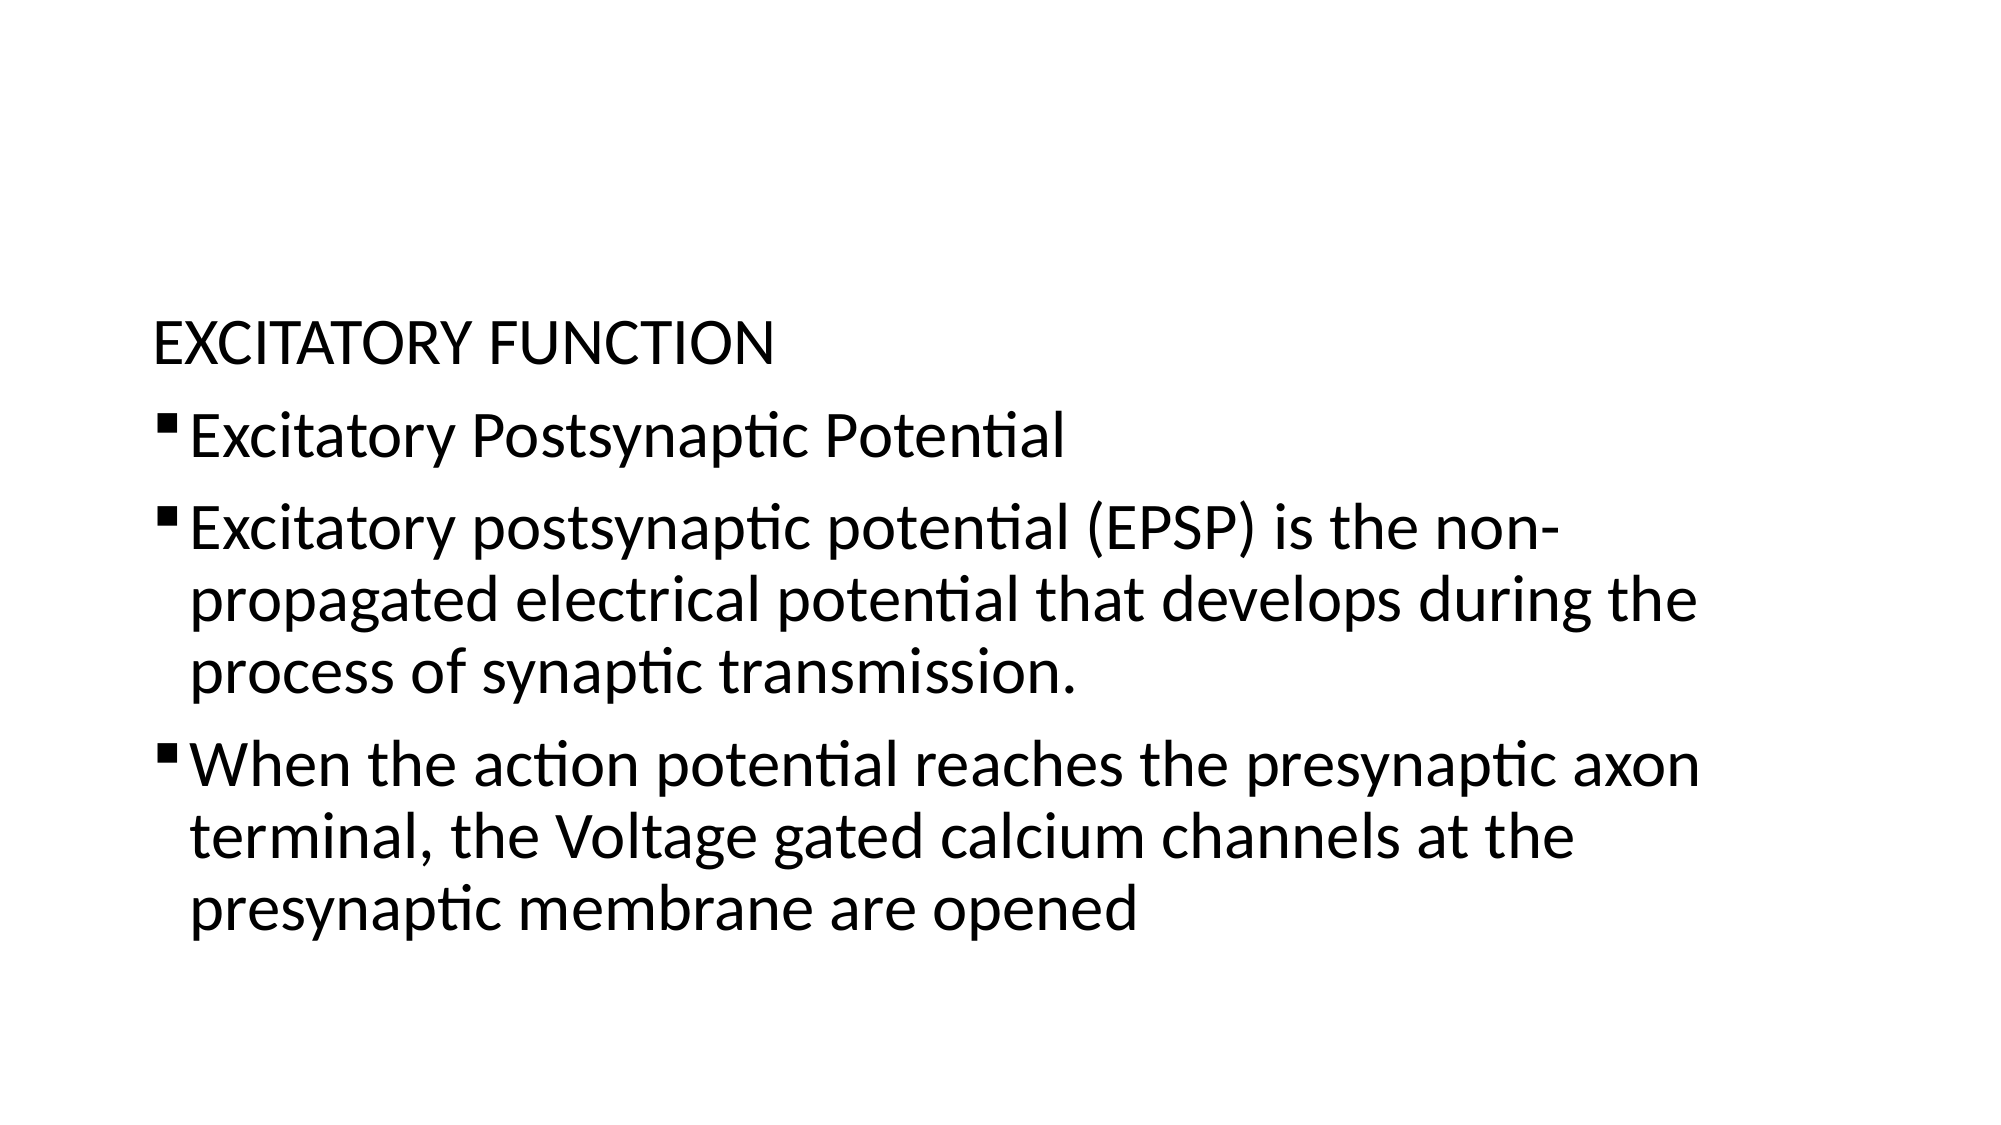

#
EXCITATORY FUNCTION
Excitatory Postsynaptic Potential
Excitatory postsynaptic potential (EPSP) is the non-propagated electrical potential that develops during the process of synaptic transmission.
When the action potential reaches the presynaptic axon terminal, the Voltage gated calcium channels at the presynaptic membrane are opened